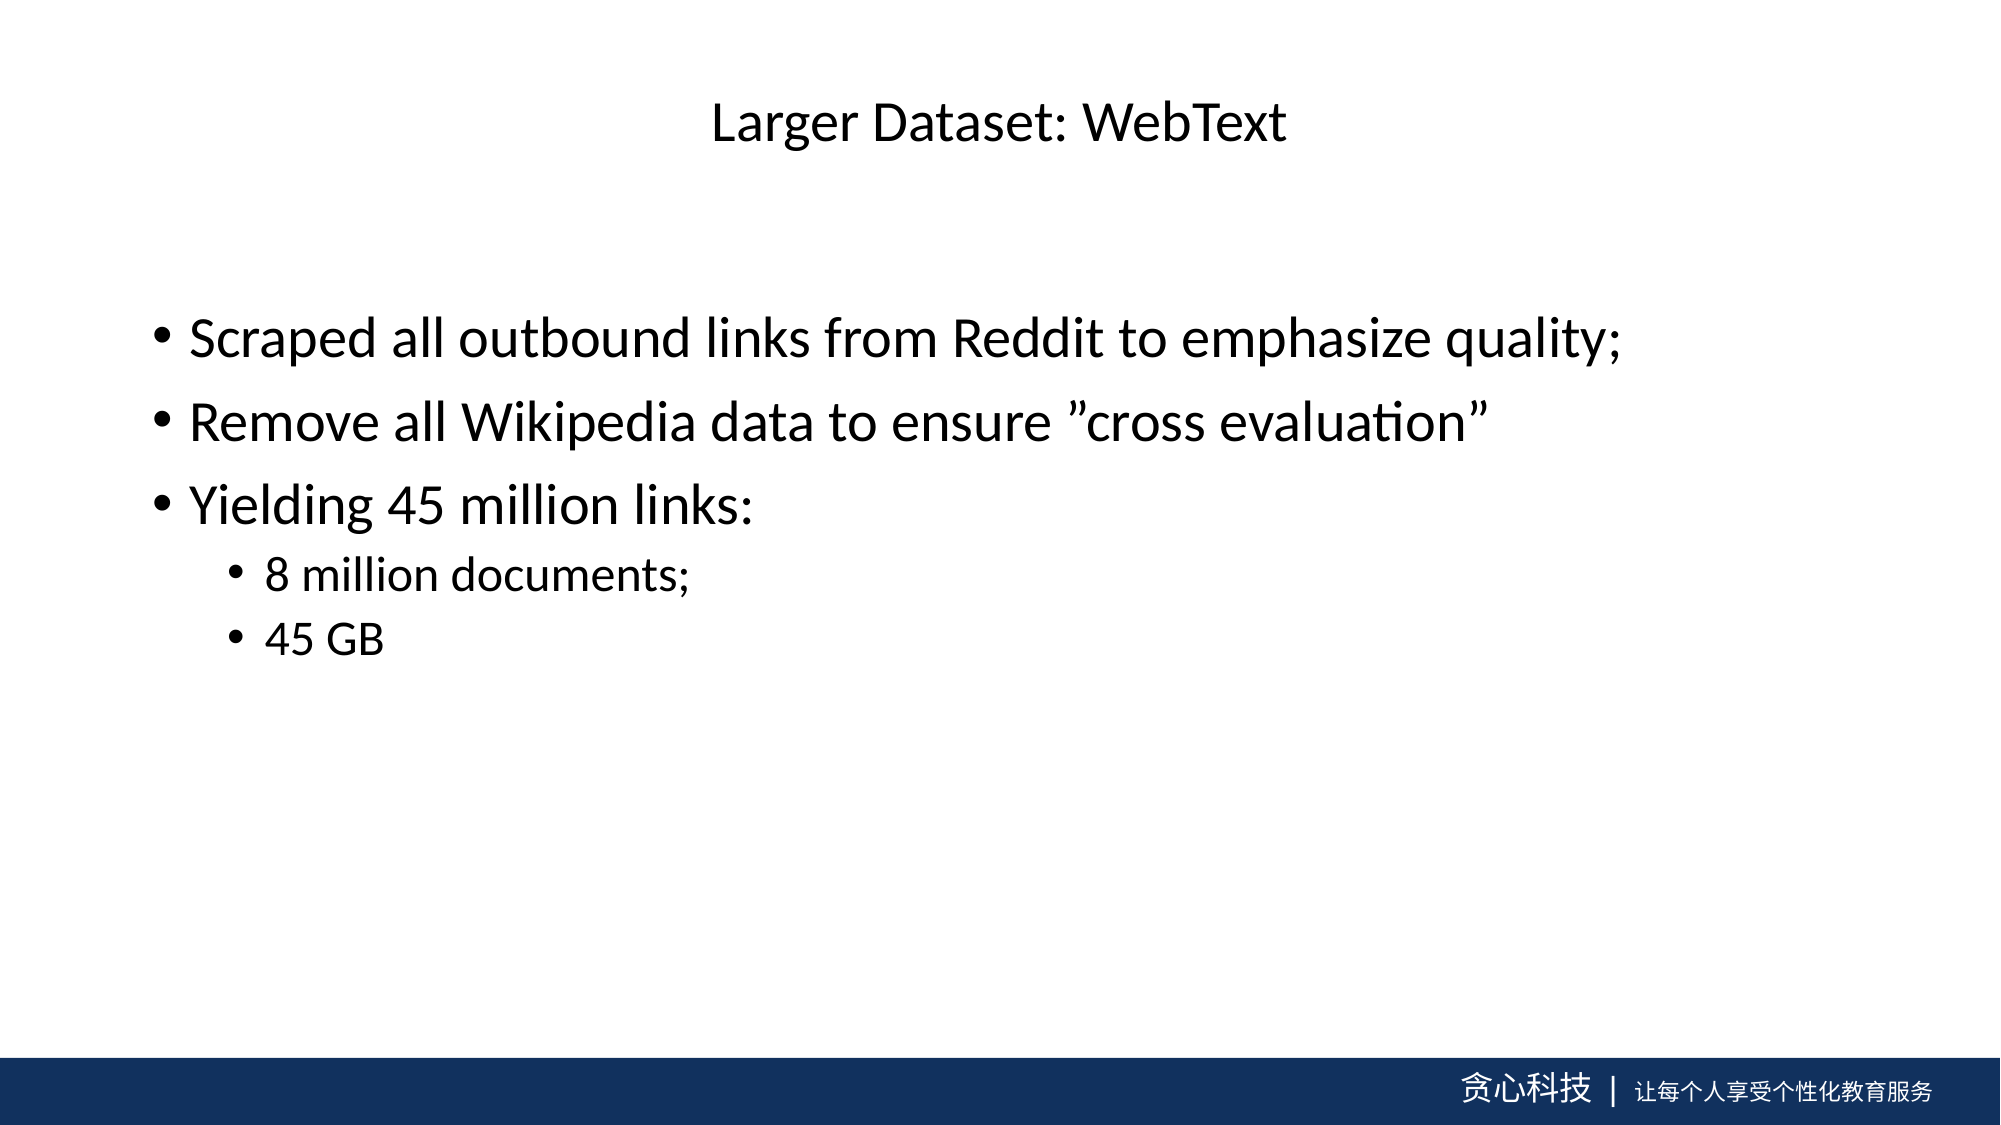

Larger Dataset: WebText
Scraped all outbound links from Reddit to emphasize quality;
Remove all Wikipedia data to ensure ”cross evaluation”
Yielding 45 million links:
8 million documents;
45 GB